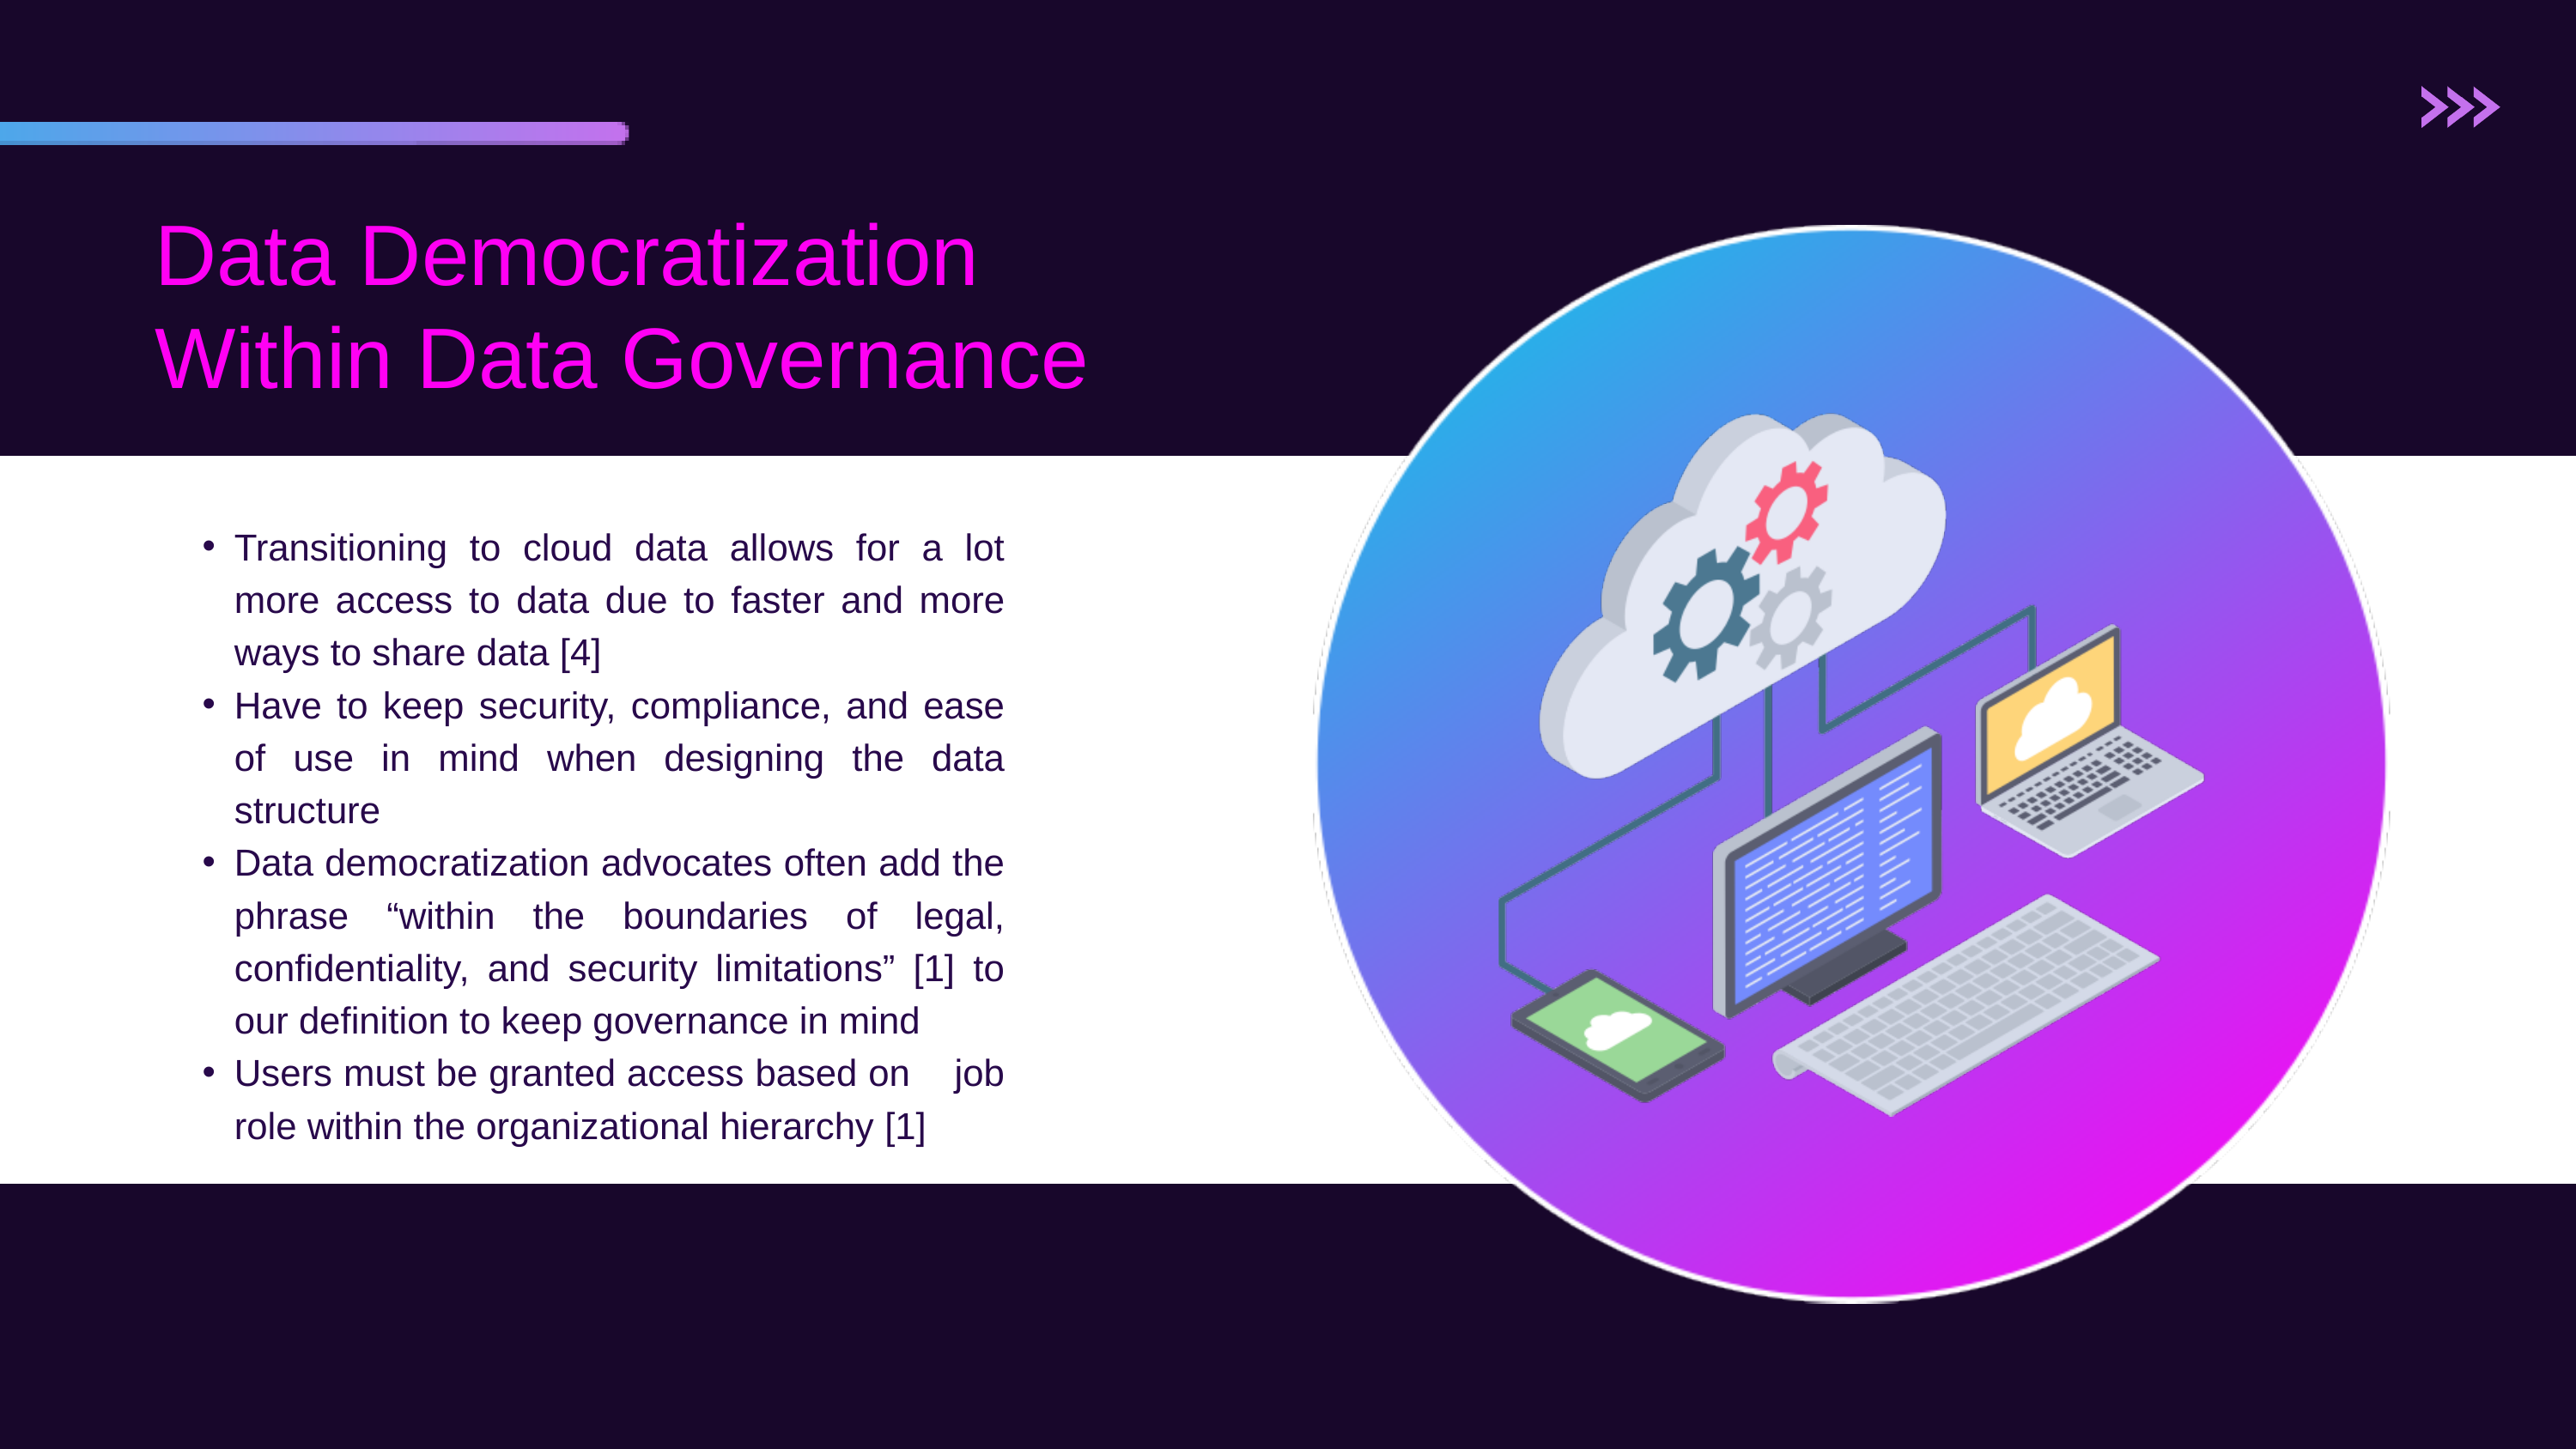

Data Democratization Within Data Governance

Transitioning to cloud data allows for a lot more access to data due to faster and more ways to share data [4]
Have to keep security, compliance, and ease of use in mind when designing the data structure
Data democratization advocates often add the phrase “within the boundaries of legal, confidentiality, and security limitations” [1] to our definition to keep governance in mind
Users must be granted access based on    job role within the organizational hierarchy [1]